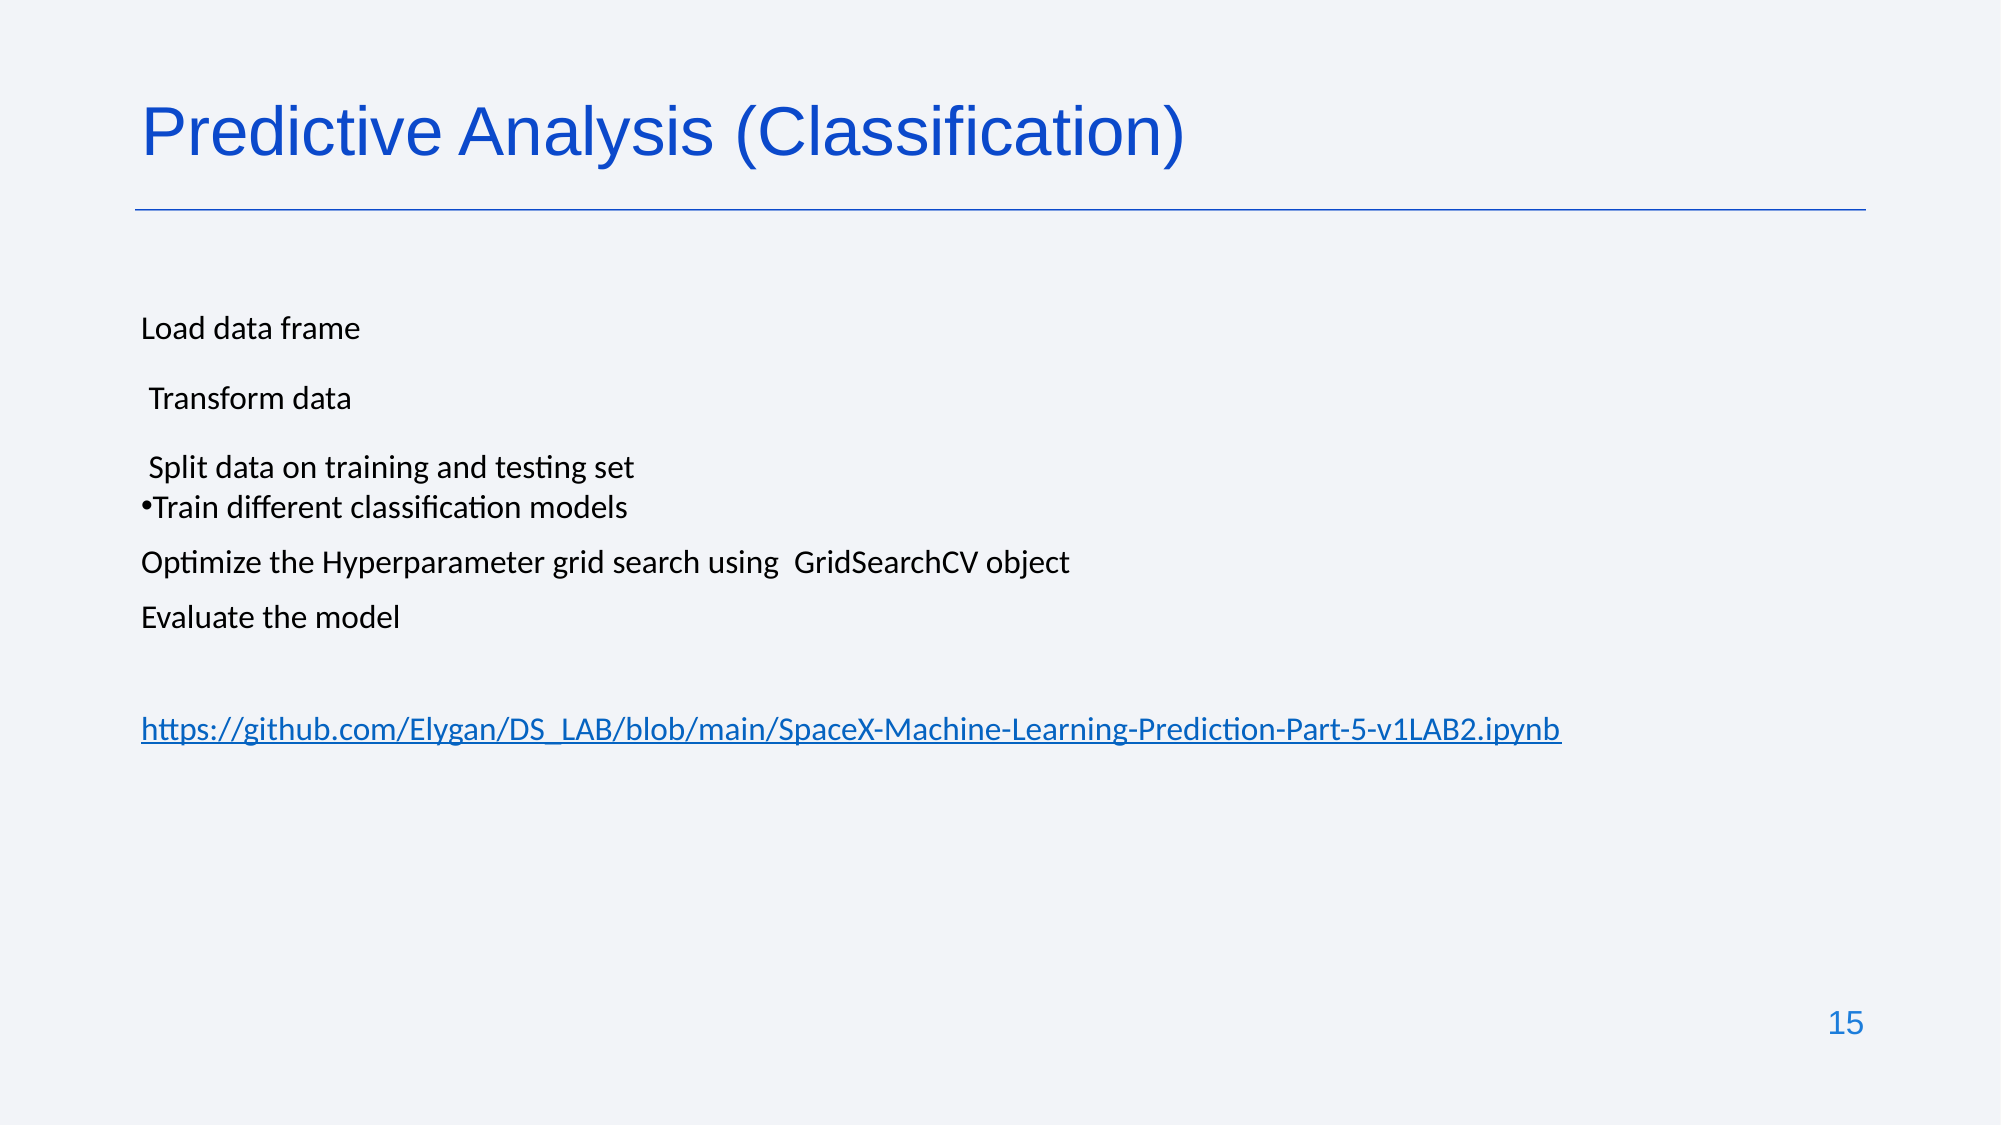

Predictive Analysis (Classification)
Load data frame
 Transform data
 Split data on training and testing set
Train different classification models
Optimize the Hyperparameter grid search using  GridSearchCV object
Evaluate the model

https://github.com/Elygan/DS_LAB/blob/main/SpaceX-Machine-Learning-Prediction-Part-5-v1LAB2.ipynb

15